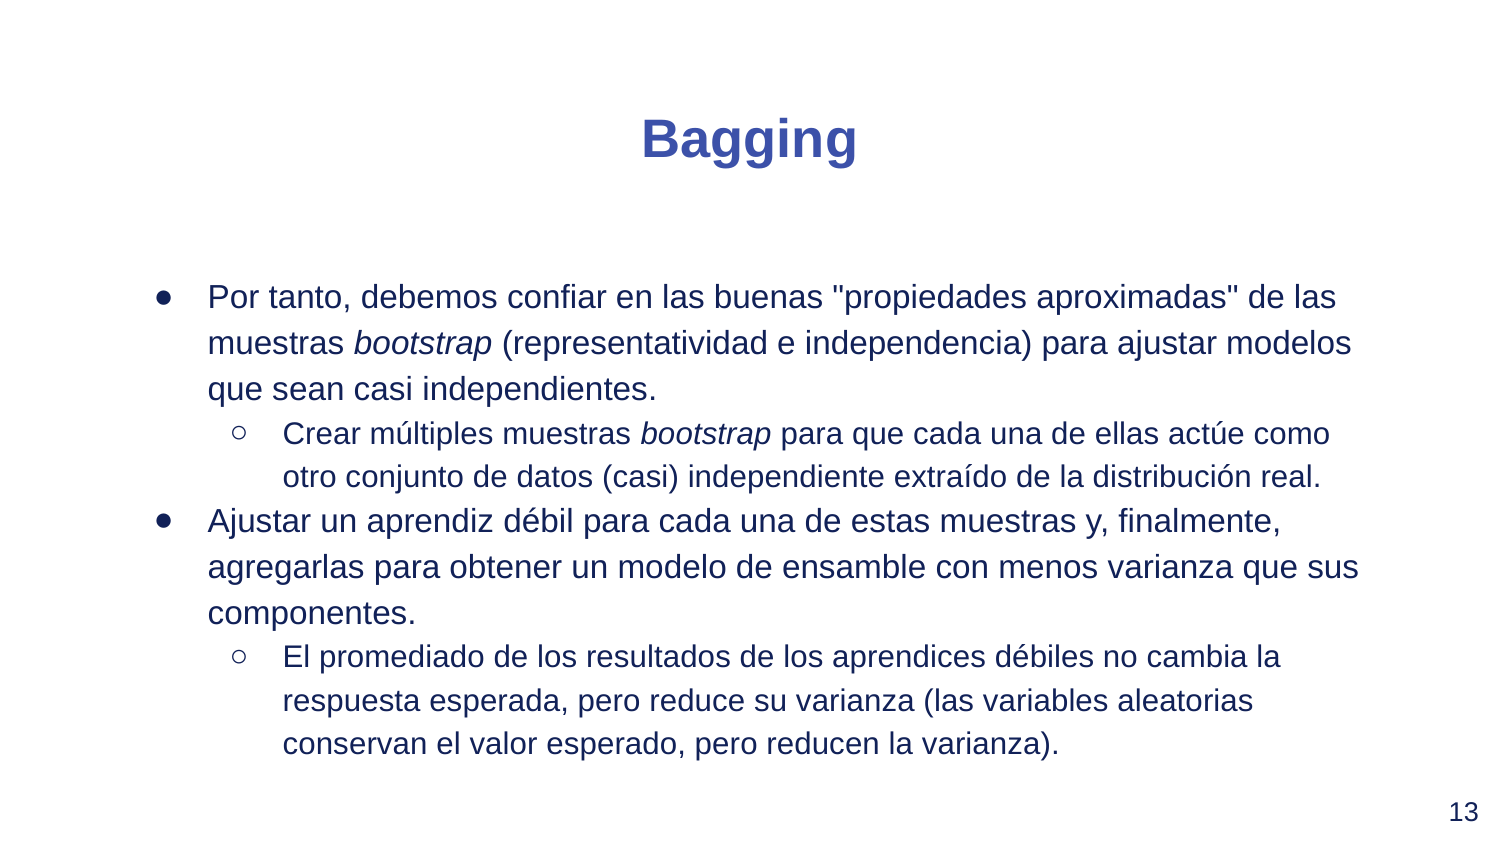

Bagging
Por tanto, debemos confiar en las buenas "propiedades aproximadas" de las muestras bootstrap (representatividad e independencia) para ajustar modelos que sean casi independientes.
Crear múltiples muestras bootstrap para que cada una de ellas actúe como otro conjunto de datos (casi) independiente extraído de la distribución real.
Ajustar un aprendiz débil para cada una de estas muestras y, finalmente, agregarlas para obtener un modelo de ensamble con menos varianza que sus componentes.
El promediado de los resultados de los aprendices débiles no cambia la respuesta esperada, pero reduce su varianza (las variables aleatorias conservan el valor esperado, pero reducen la varianza).
13